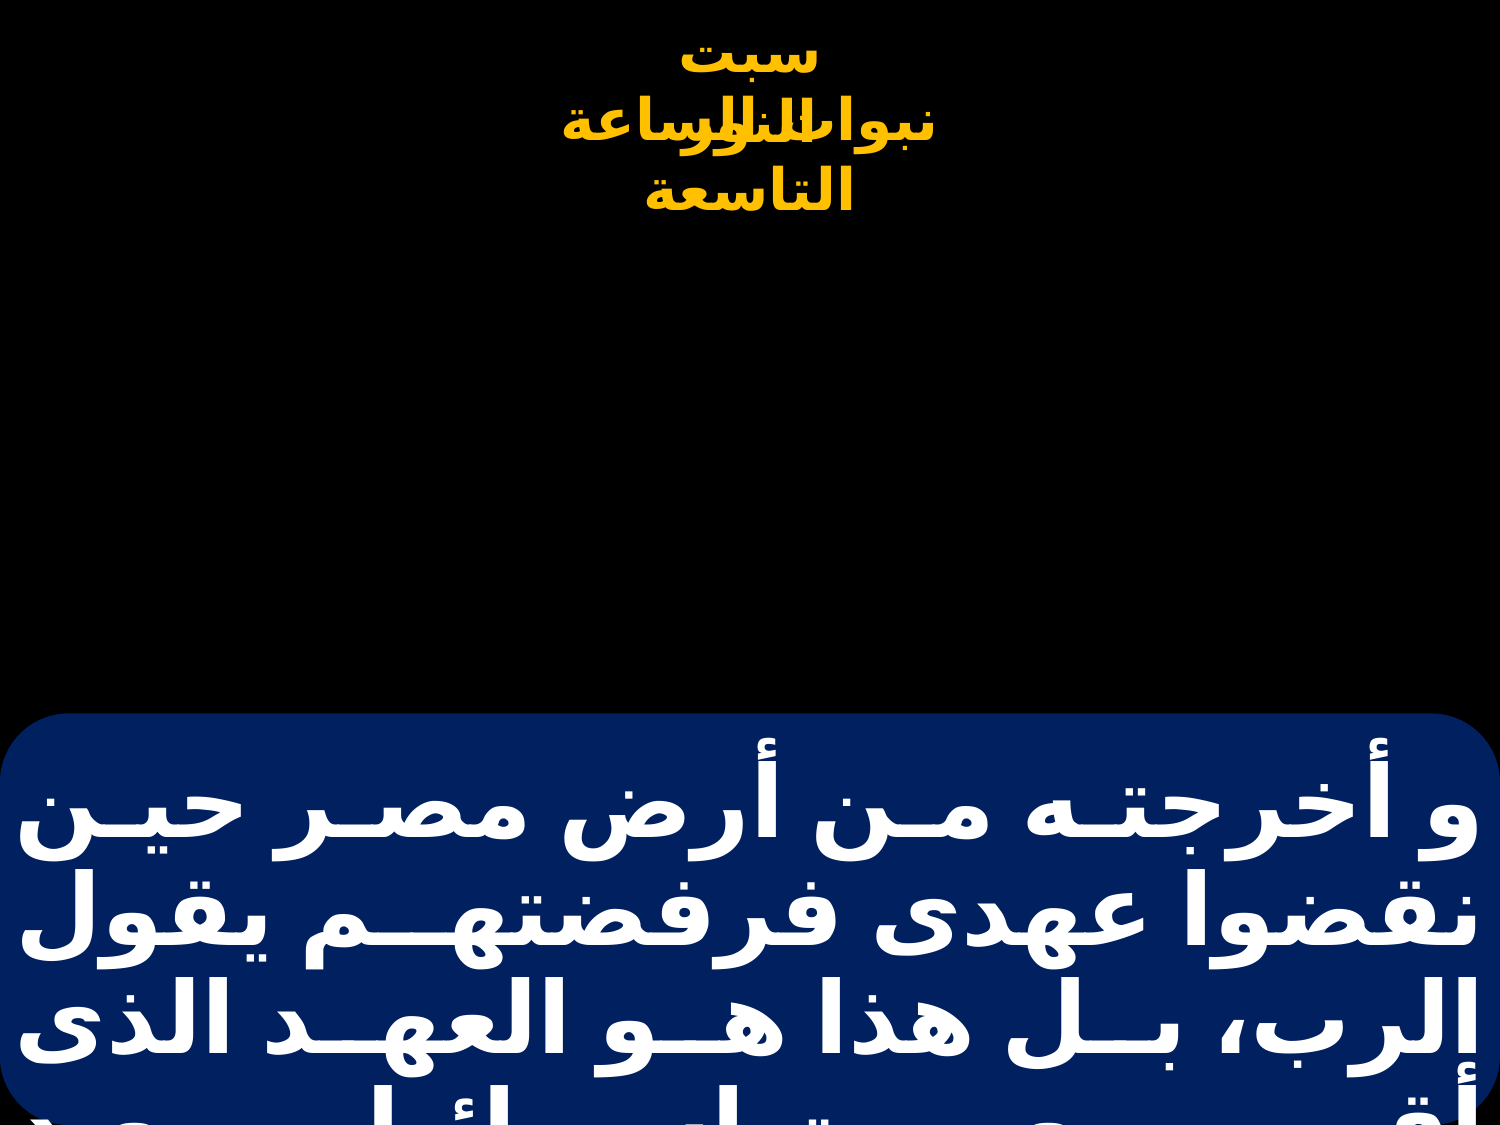

# و أخرجته من أرض مصر حين نقضوا عهدى فرفضتهم يقول الرب، بل هذا هو العهد الذى أقرره مع بيت إسرائيل و بعد تلك الأيام